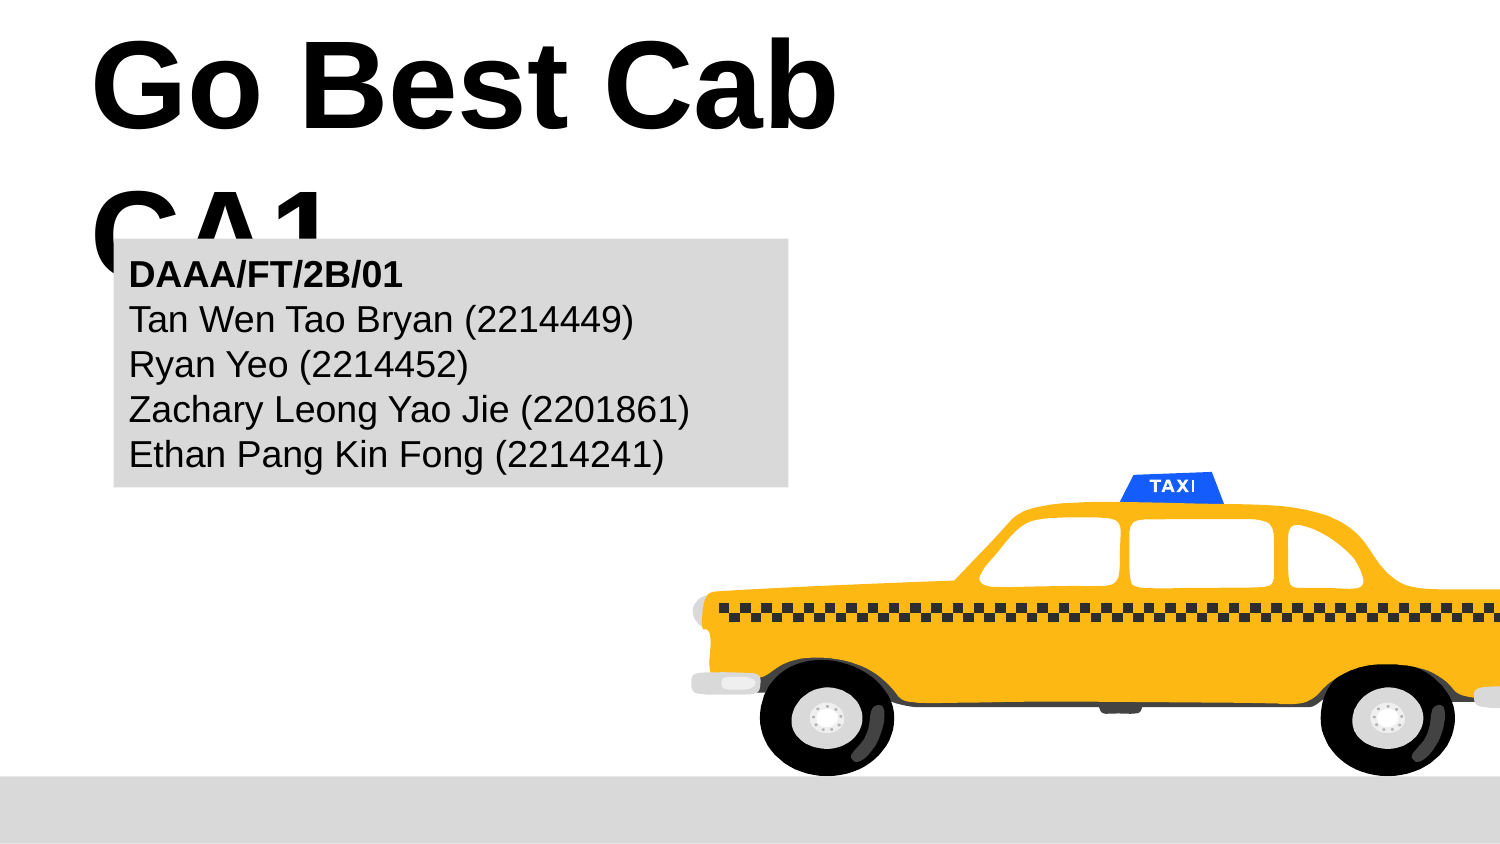

# Go Best Cab CA1
DAAA/FT/2B/01
Tan Wen Tao Bryan (2214449)
Ryan Yeo (2214452)
Zachary Leong Yao Jie (2201861)
Ethan Pang Kin Fong (2214241)